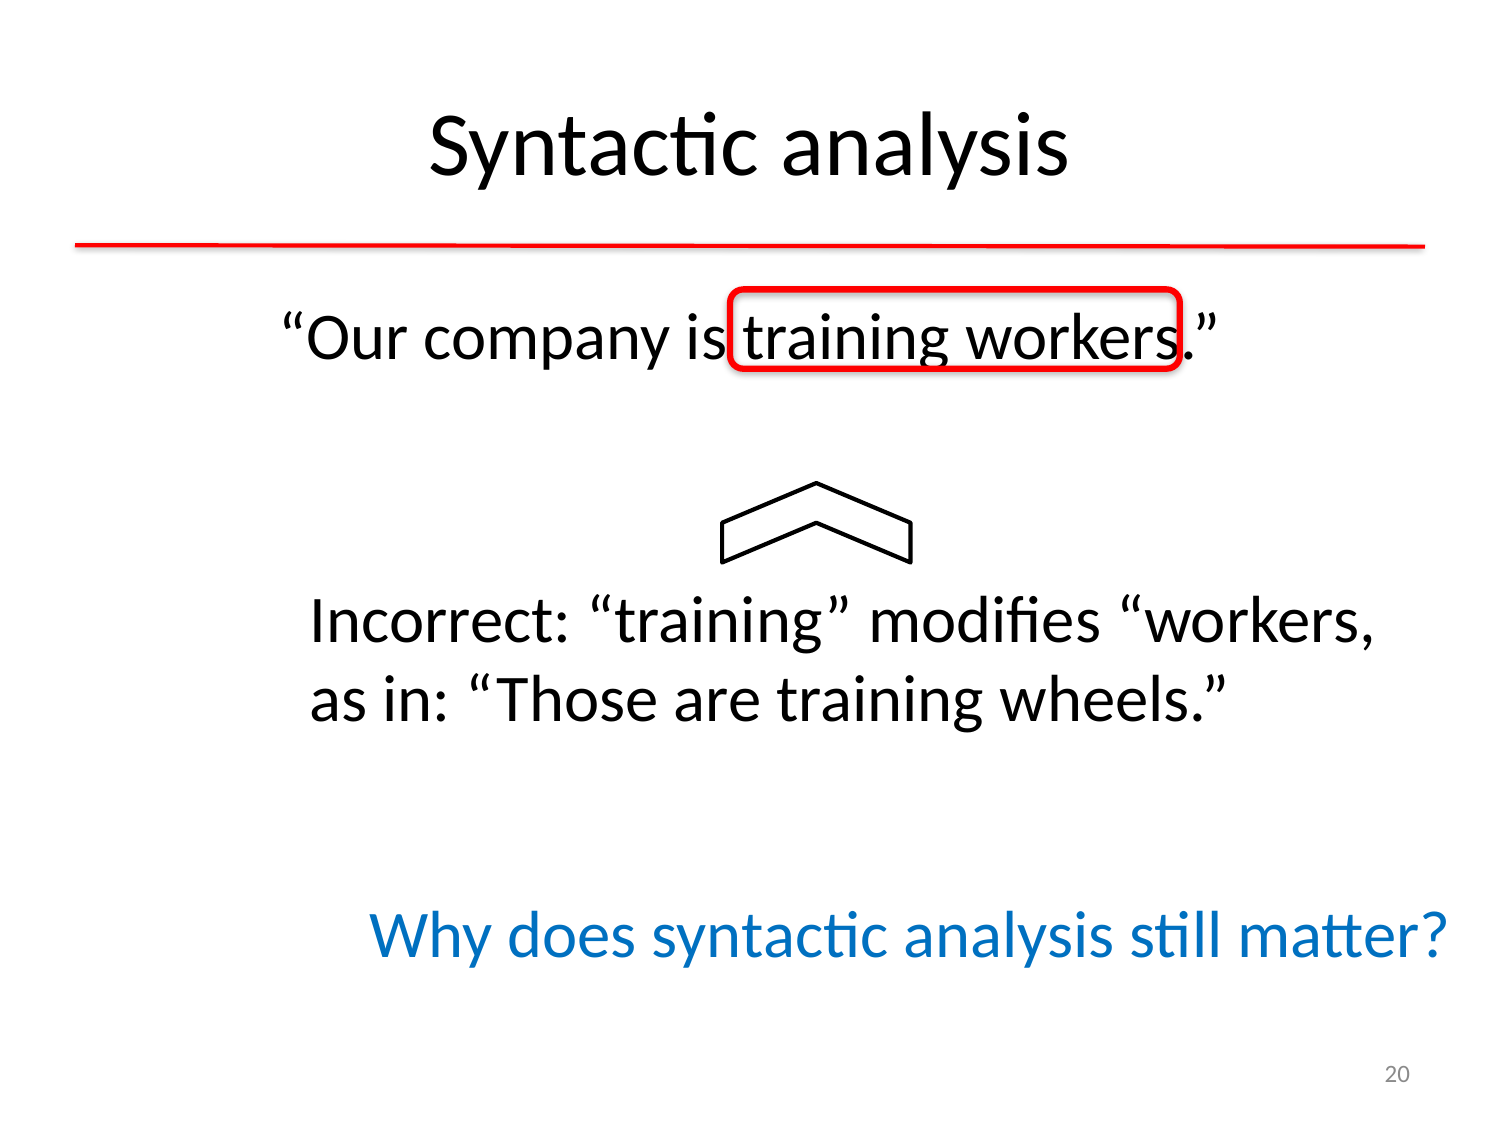

# Syntactic analysis
“Our company is training workers.”

Incorrect: “training” modifies “workers, as in: “Those are training wheels.”
Why does syntactic analysis still matter?
20